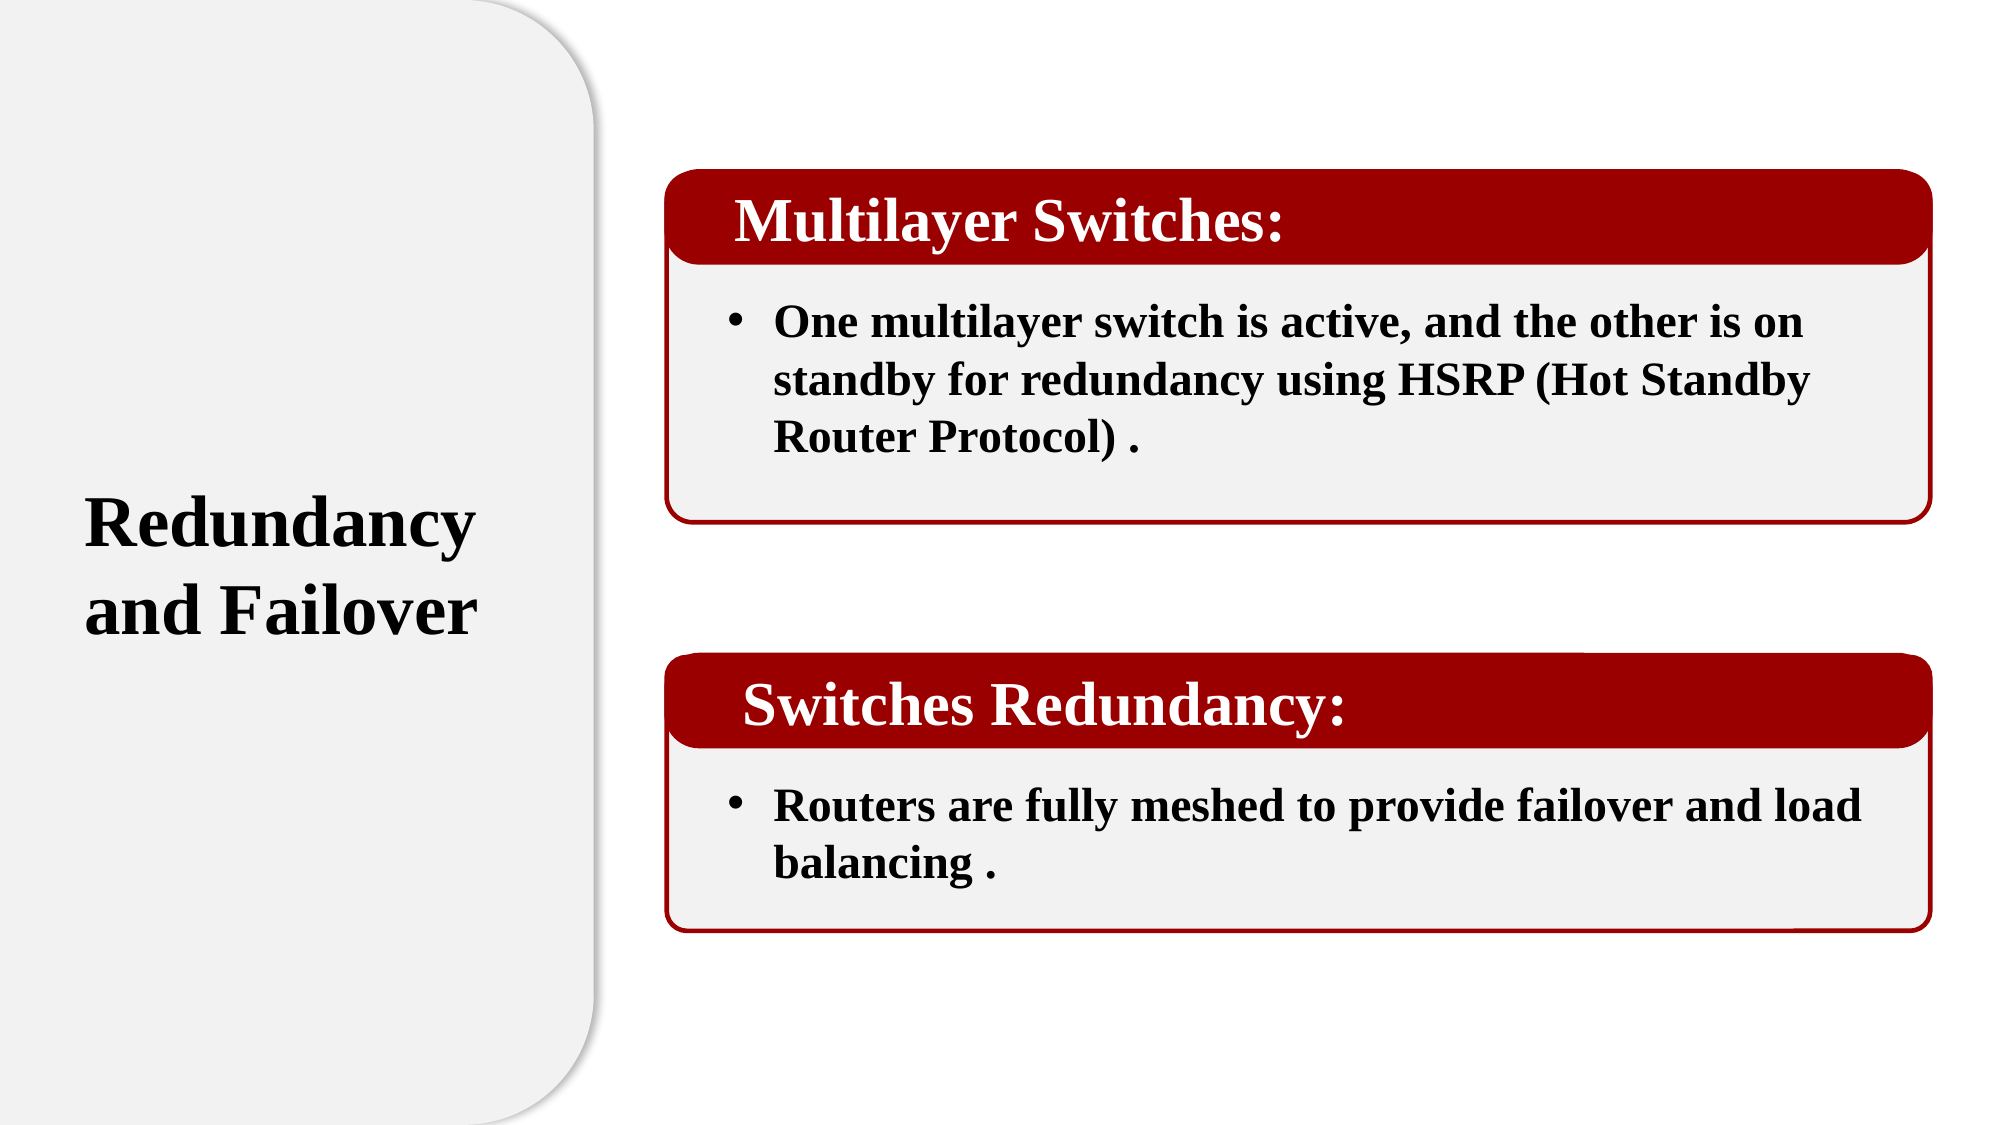

VLAN AND SEGMENTATION
IP Addressing Scheme
VLAN AND SEGMENTATION
Multilayer Switches:

One multilayer switch is active, and the other is on standby for redundancy using HSRP (Hot Standby Router Protocol) .
Redundancy and Failover
Switches Redundancy:

Routers are fully meshed to provide failover and load balancing .